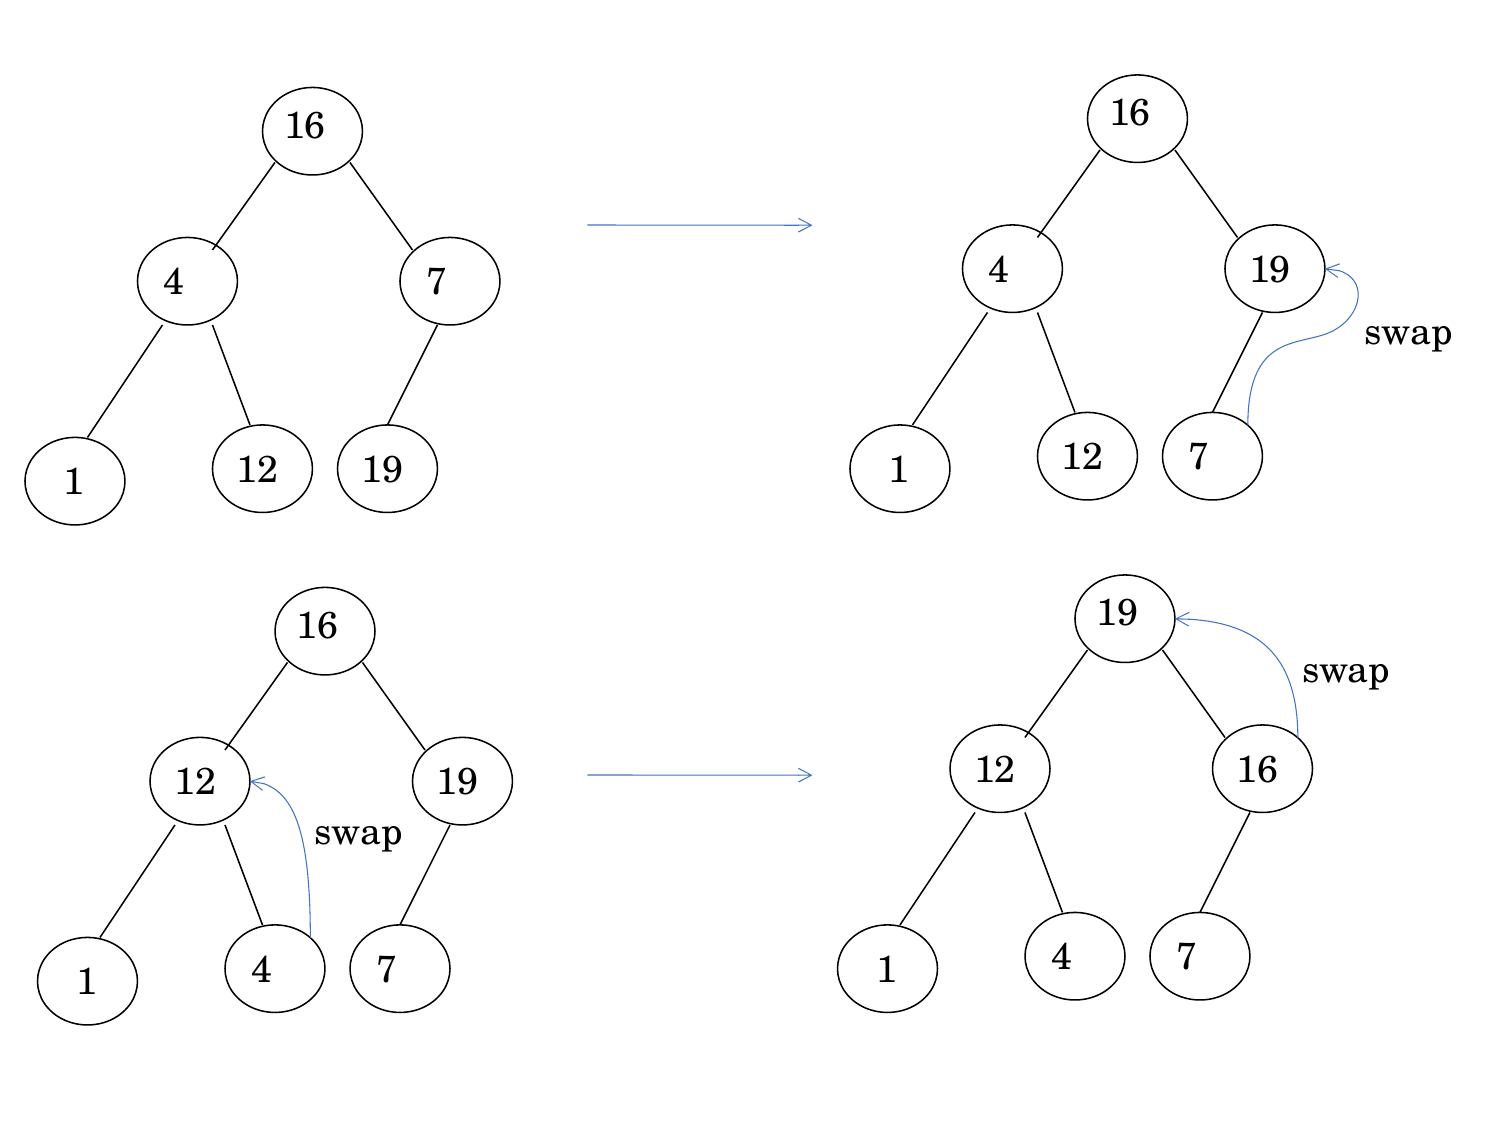

16

16

4
19
4
7
swap

12
7

12
19
1
1

19

16
swap

12
16
12
19
swap

4
7

4
7
1
1